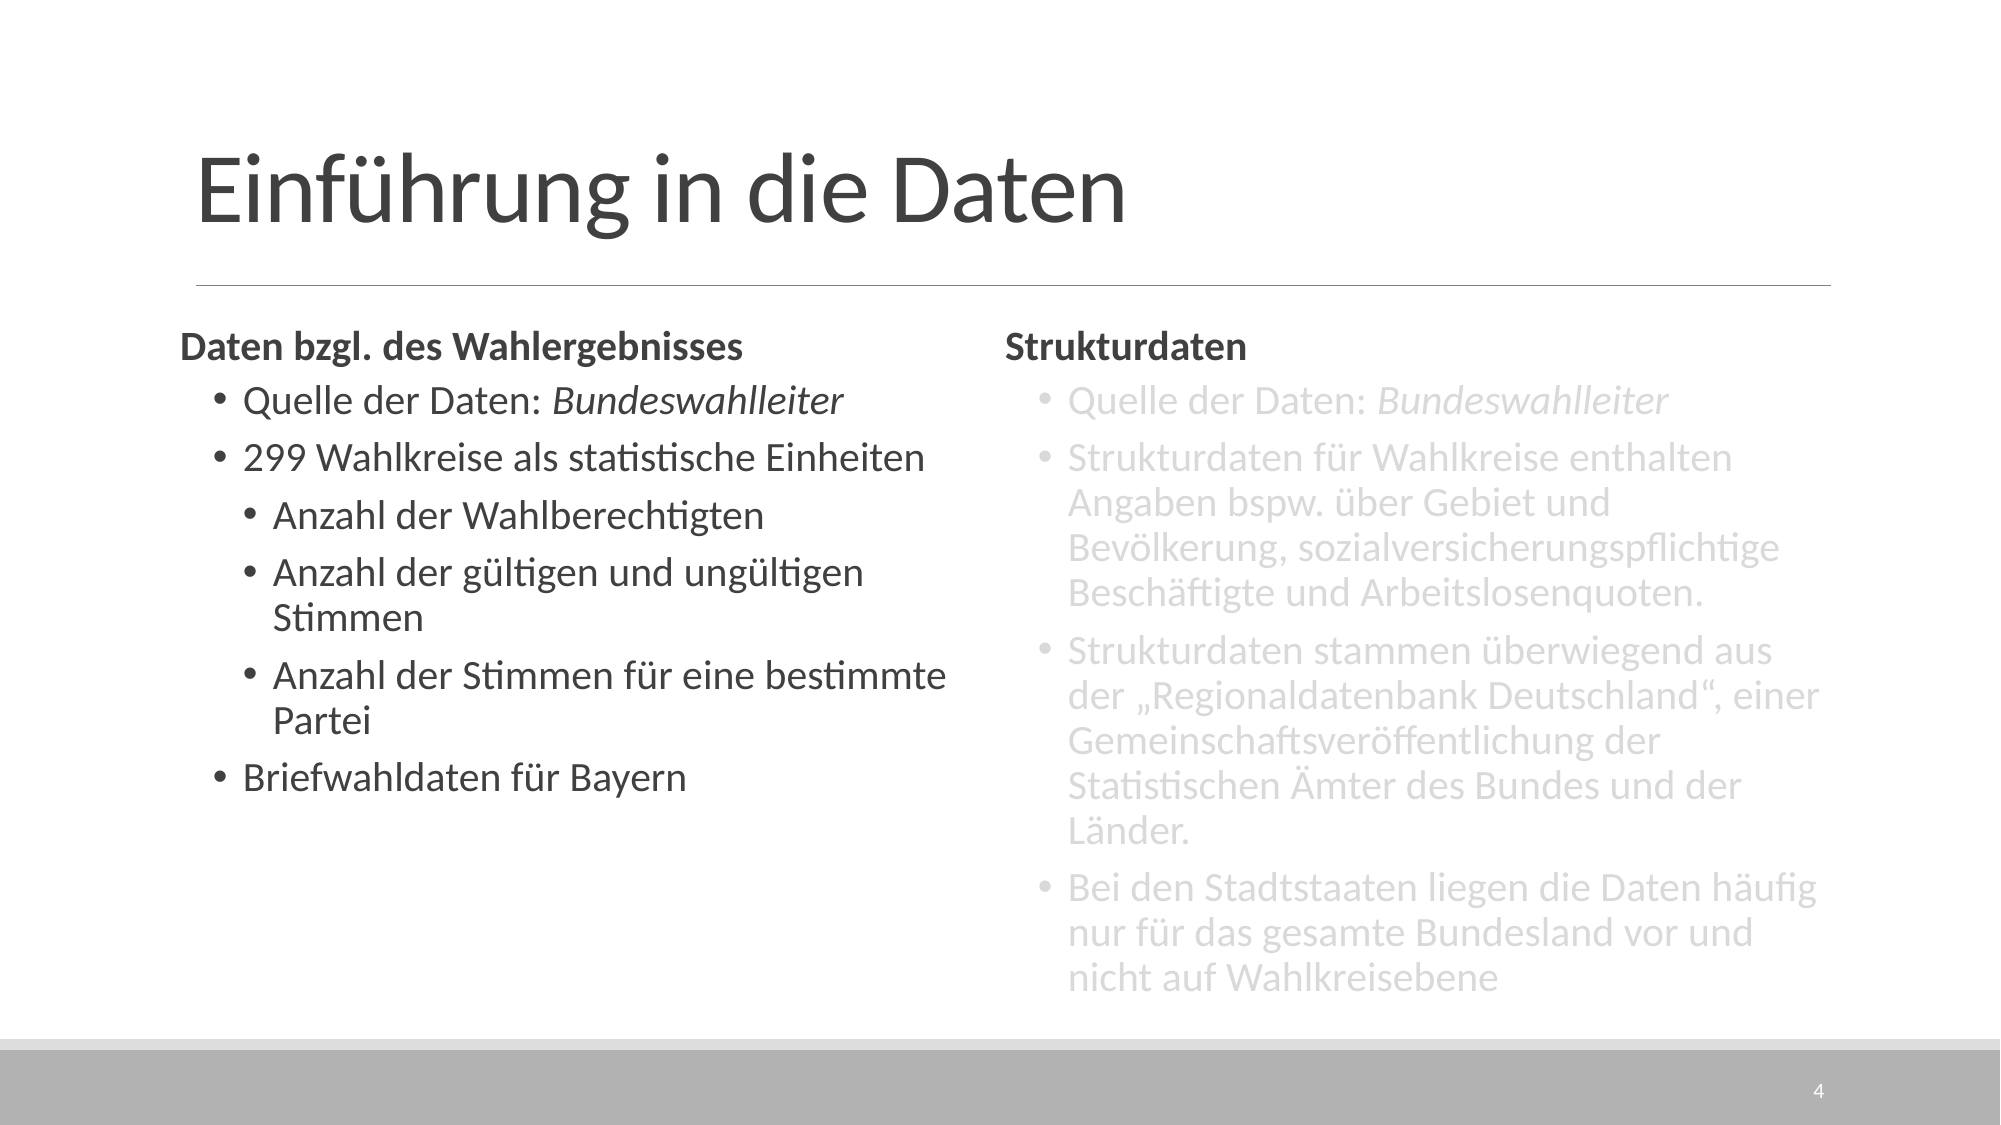

# Einführung in die Daten
Daten bzgl. des Wahlergebnisses
Quelle der Daten: Bundeswahlleiter
299 Wahlkreise als statistische Einheiten
Anzahl der Wahlberechtigten
Anzahl der gültigen und ungültigen Stimmen
Anzahl der Stimmen für eine bestimmte Partei
Briefwahldaten für Bayern

Strukturdaten
Quelle der Daten: Bundeswahlleiter
Strukturdaten für Wahlkreise enthalten Angaben bspw. über Gebiet und Bevölkerung, sozialversicherungspflichtige Beschäftigte und Arbeitslosenquoten.
Strukturdaten stammen überwiegend aus der „Regionaldatenbank Deutschland“, einer Gemeinschaftsveröffentlichung der Statistischen Ämter des Bundes und der Länder.
Bei den Stadtstaaten liegen die Daten häufig nur für das gesamte Bundesland vor und nicht auf Wahlkreisebene
4